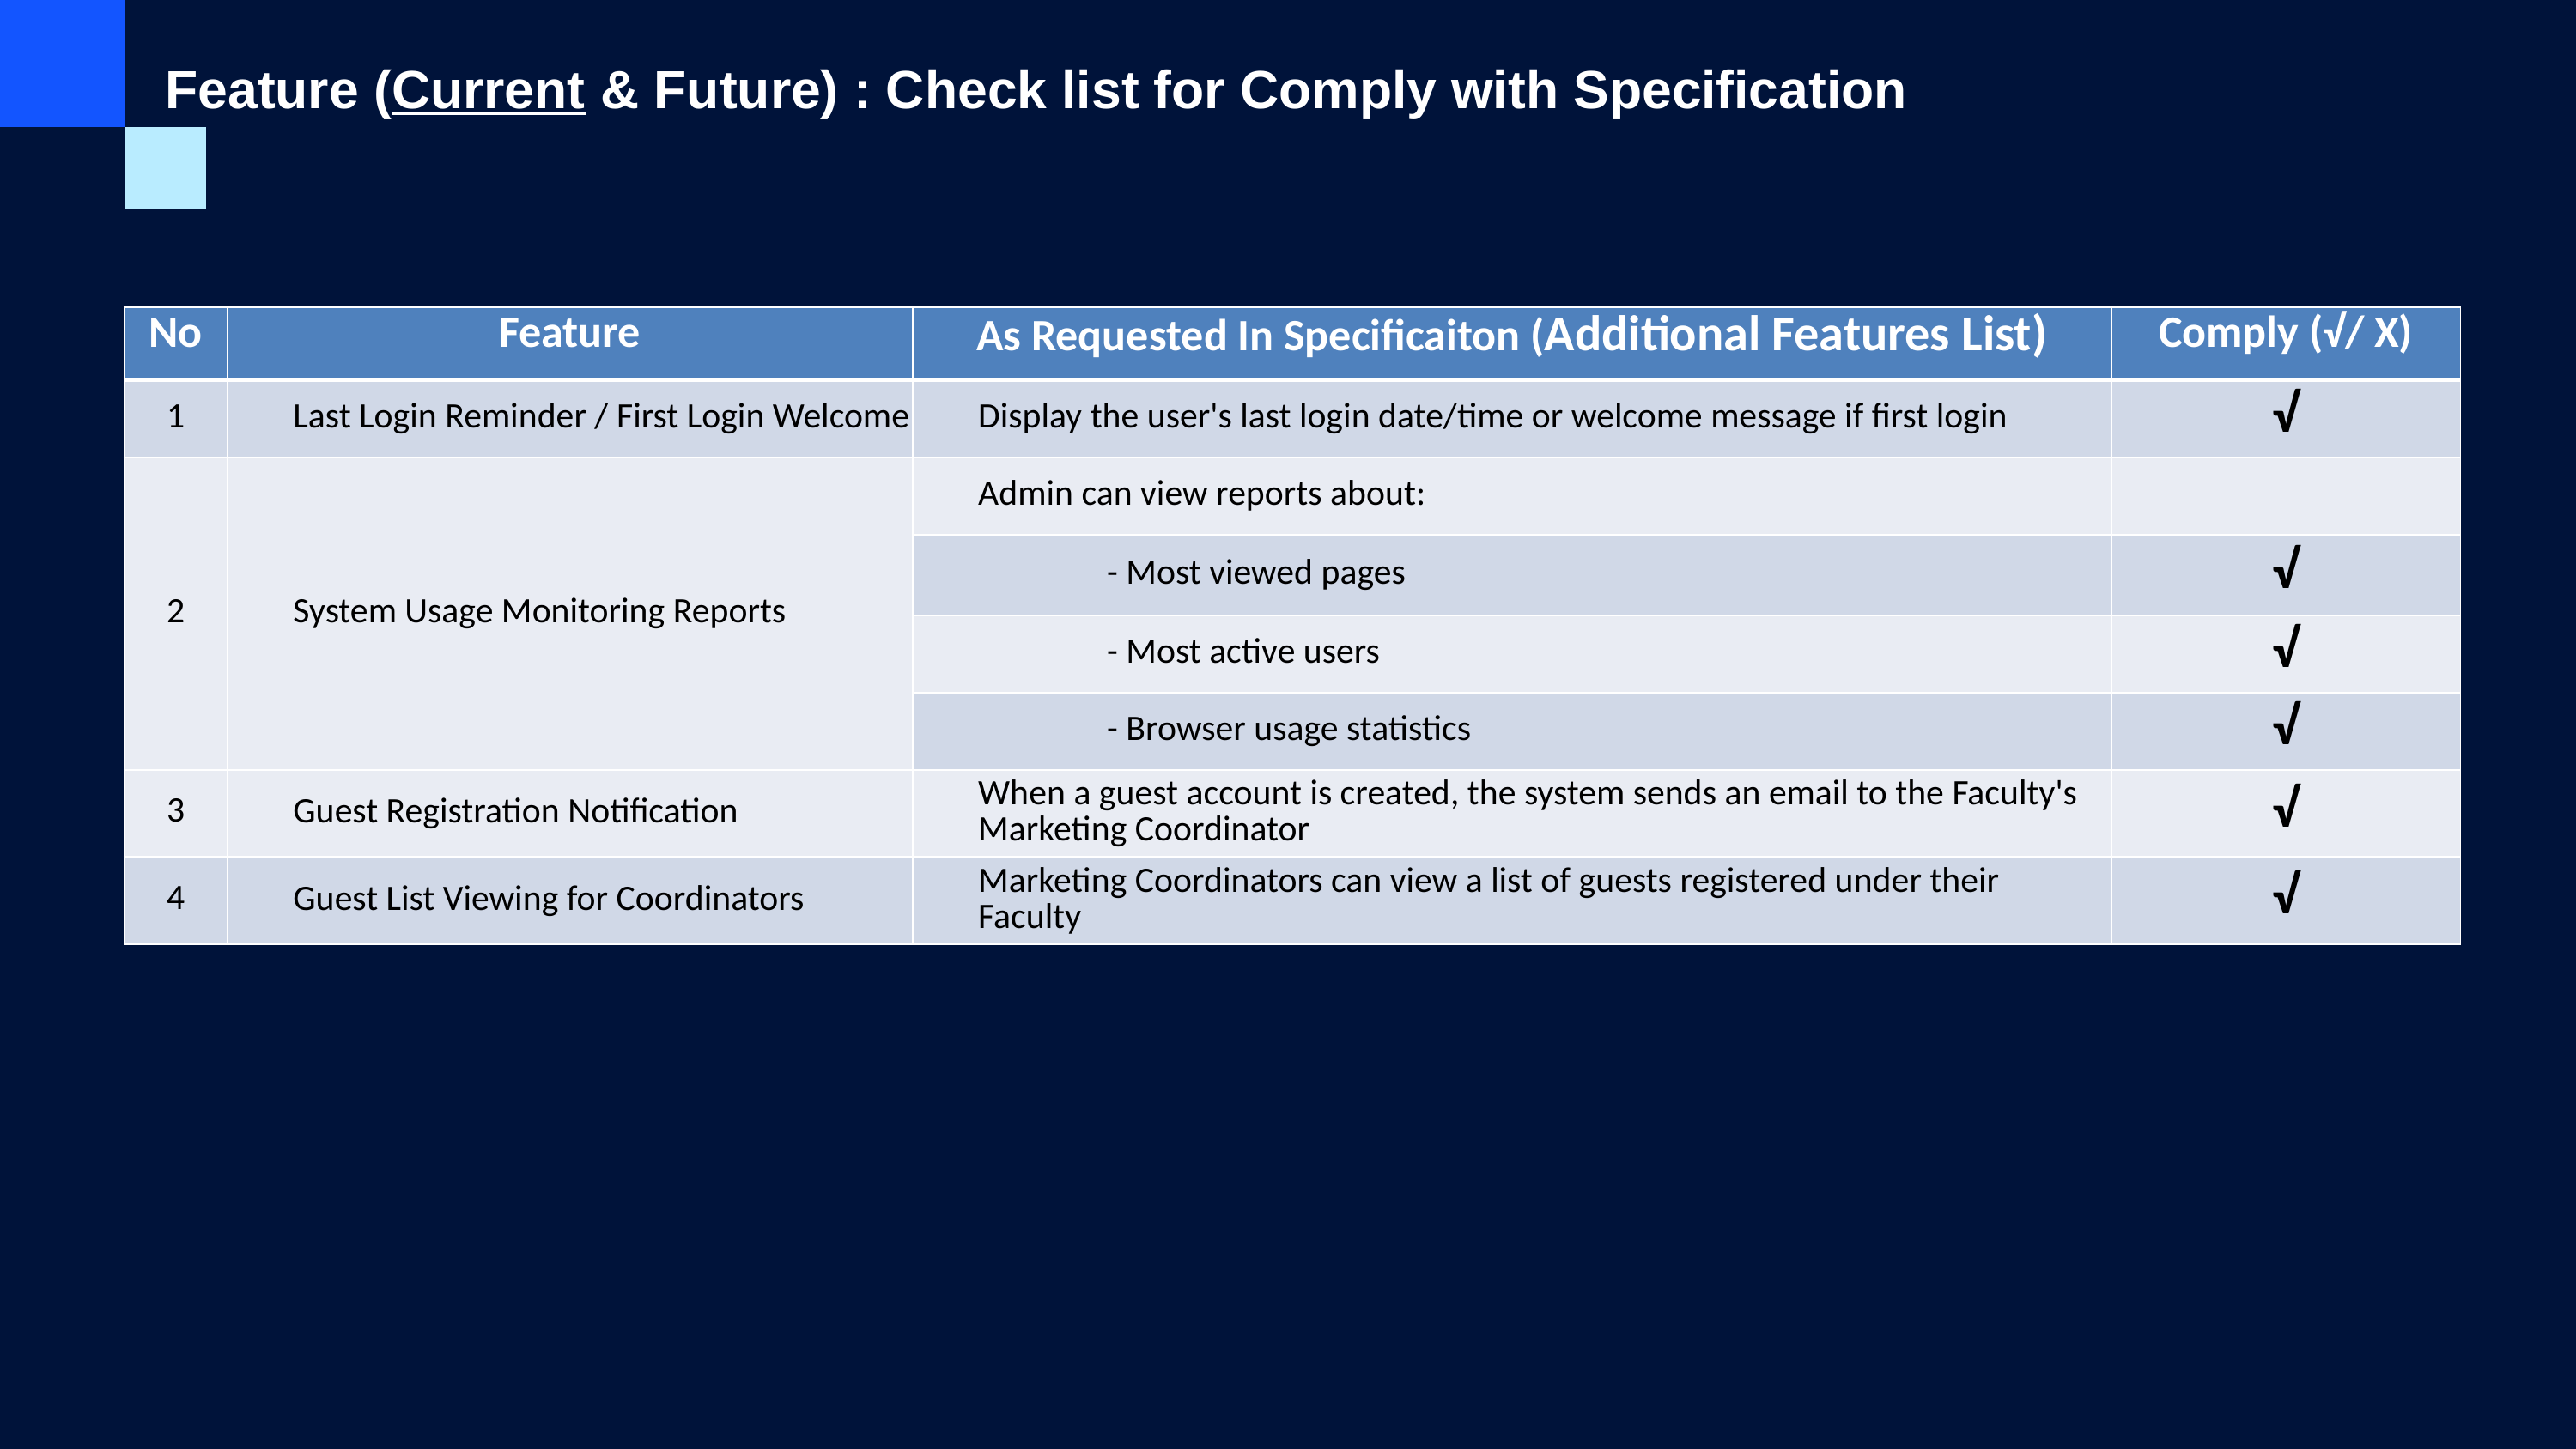

Feature (Current & Future) : Check list for Comply with Specification

| No | Feature | As Requested In Specificaiton (Additional Features List) | Comply (√/ X) |
| --- | --- | --- | --- |
| 1 | Last Login Reminder / First Login Welcome | Display the user's last login date/time or welcome message if first login | √ |
| 2 | System Usage Monitoring Reports | Admin can view reports about: |  |
|  |  | - Most viewed pages | √ |
|  |  | - Most active users | √ |
|  |  | - Browser usage statistics | √ |
| 3 | Guest Registration Notification | When a guest account is created, the system sends an email to the Faculty's Marketing Coordinator | √ |
| 4 | Guest List Viewing for Coordinators | Marketing Coordinators can view a list of guests registered under their Faculty | √ |